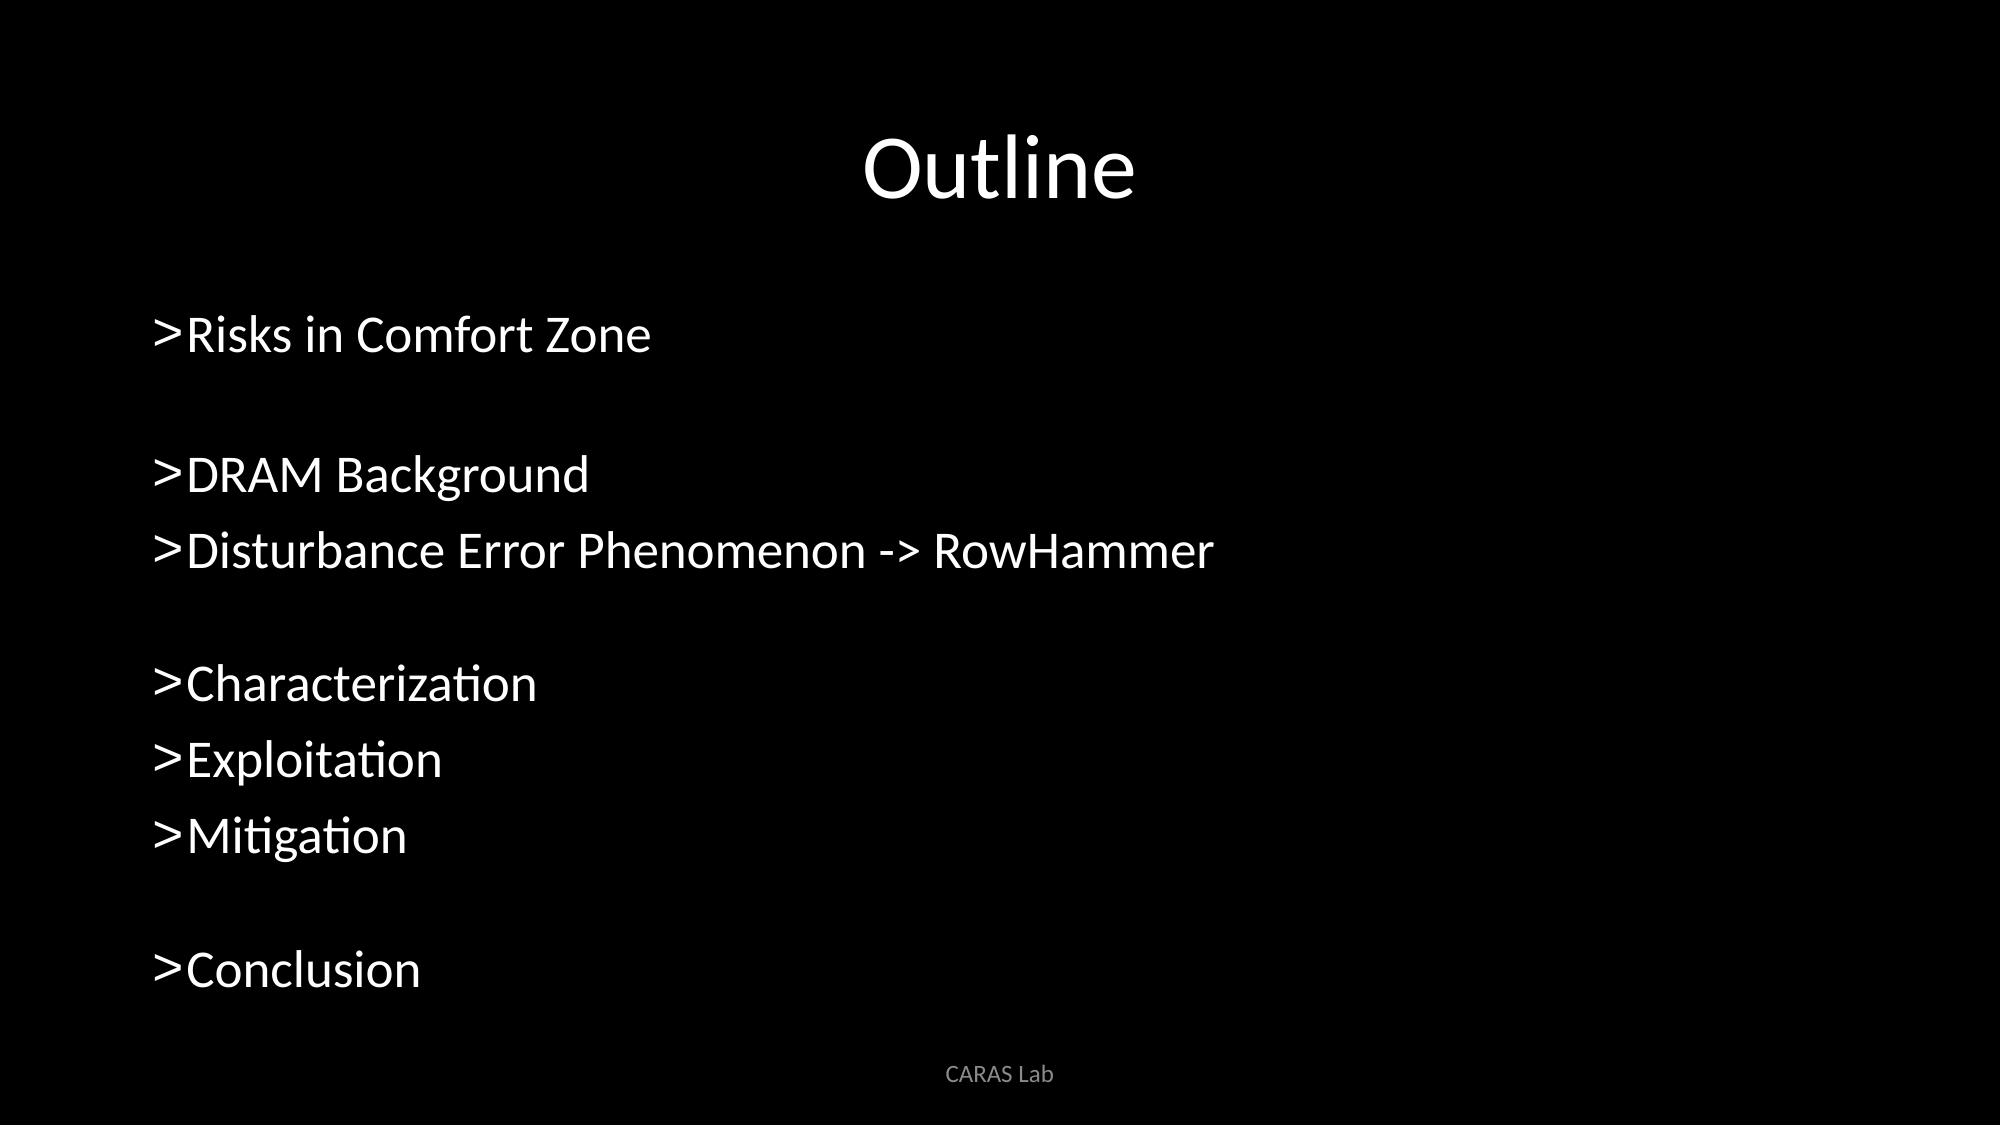

# Outline
Risks in Comfort Zone
DRAM Background
Disturbance Error Phenomenon -> RowHammer
Characterization
Exploitation
Mitigation
Conclusion
CARAS Lab